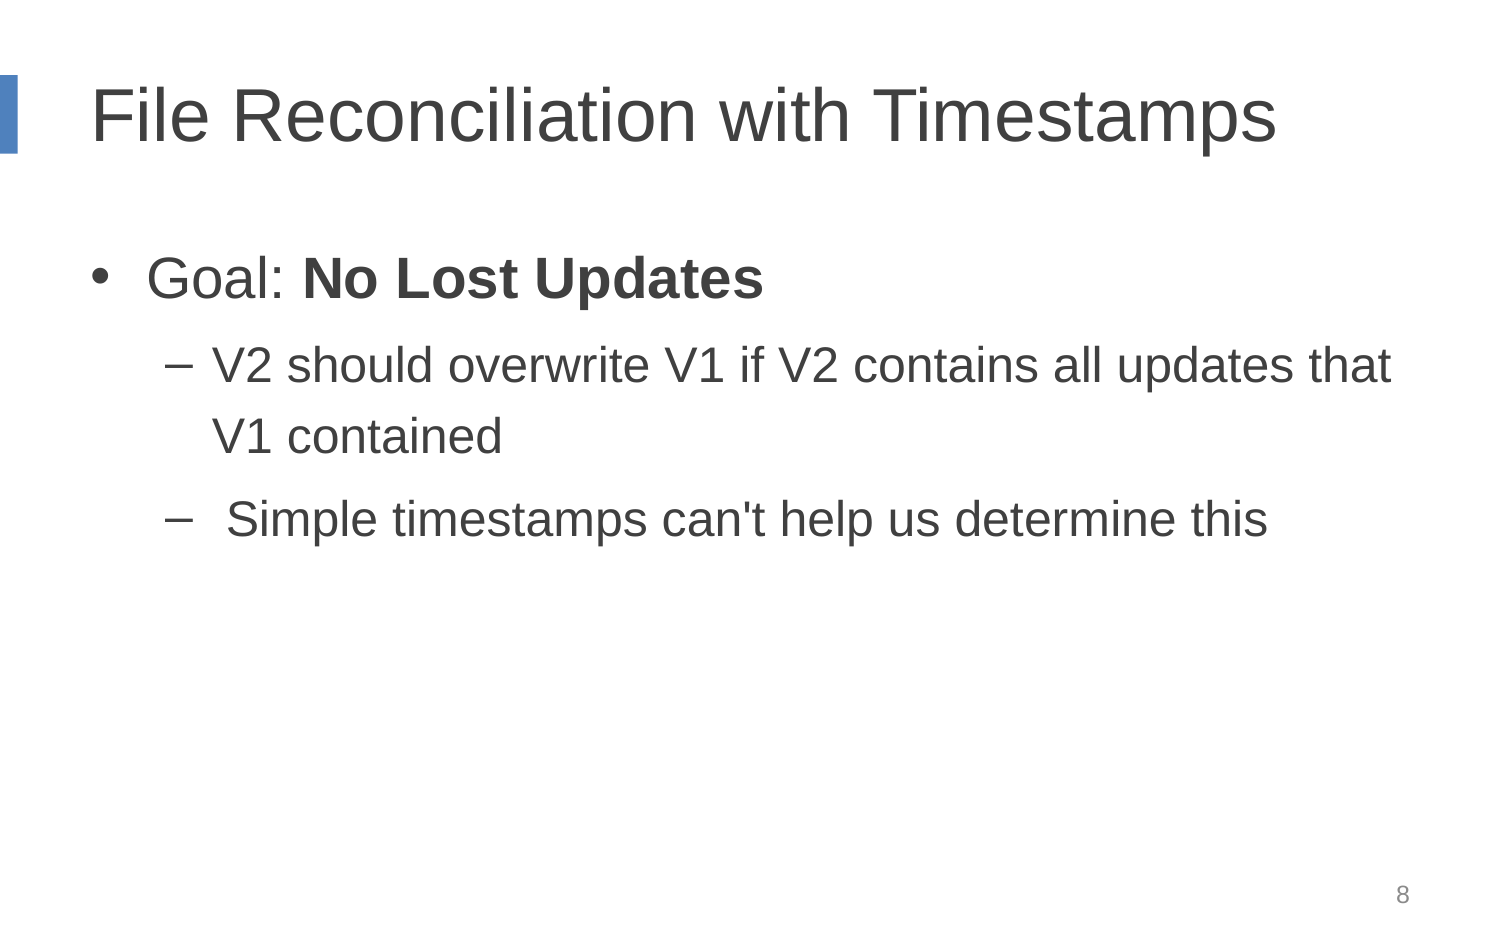

# File Reconciliation with Timestamps
Goal: No Lost Updates
V2 should overwrite V1 if V2 contains all updates that V1 contained
 Simple timestamps can't help us determine this
8